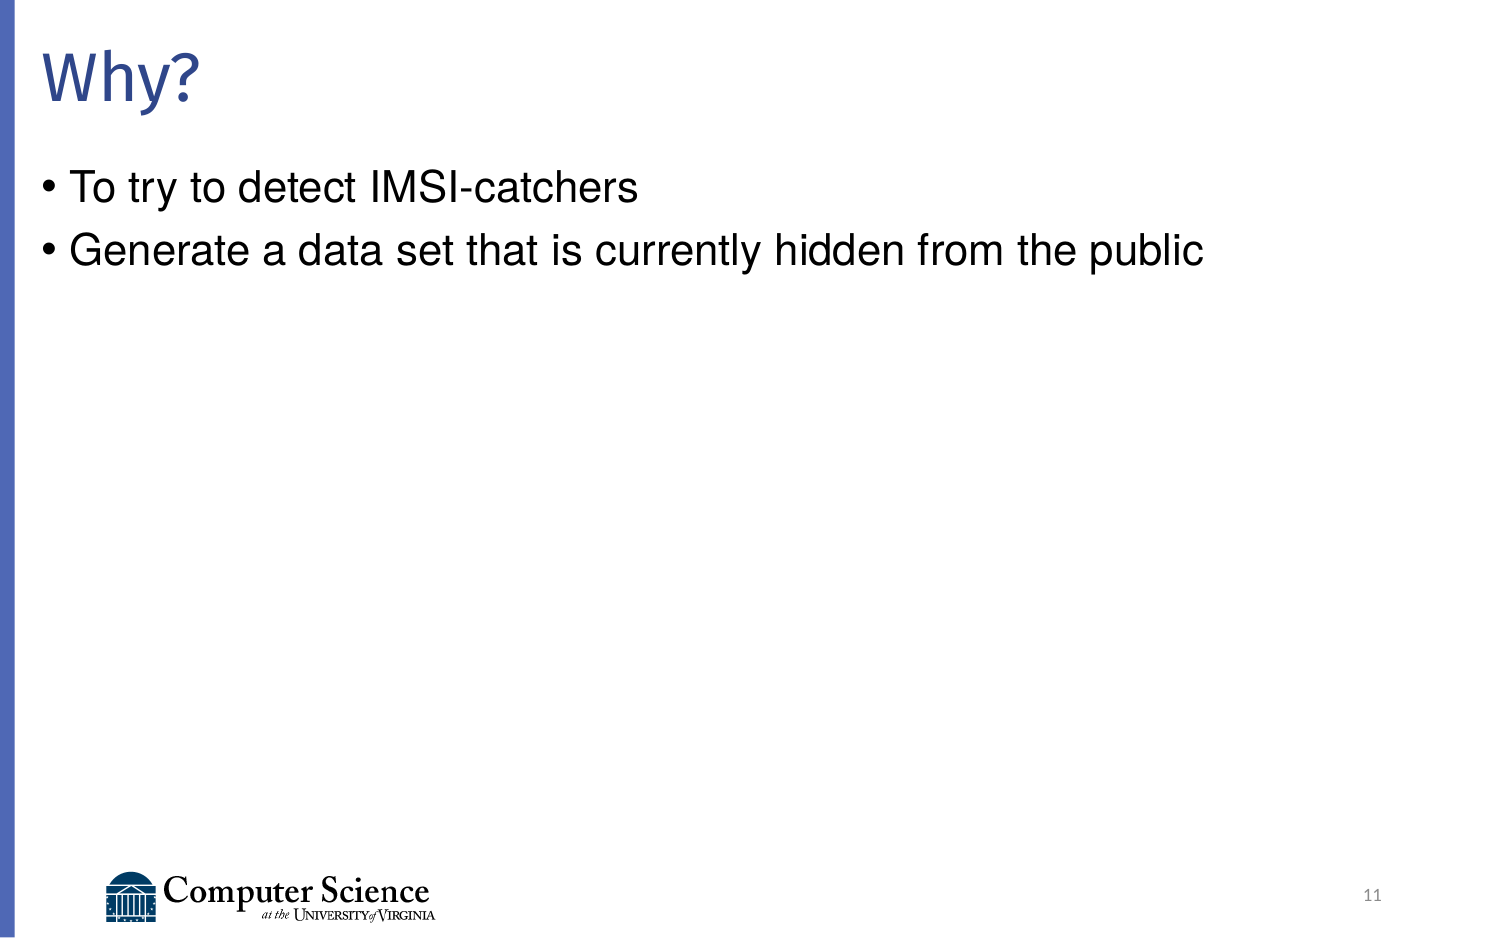

# Why?
To try to detect IMSI-catchers
Generate a data set that is currently hidden from the public
11